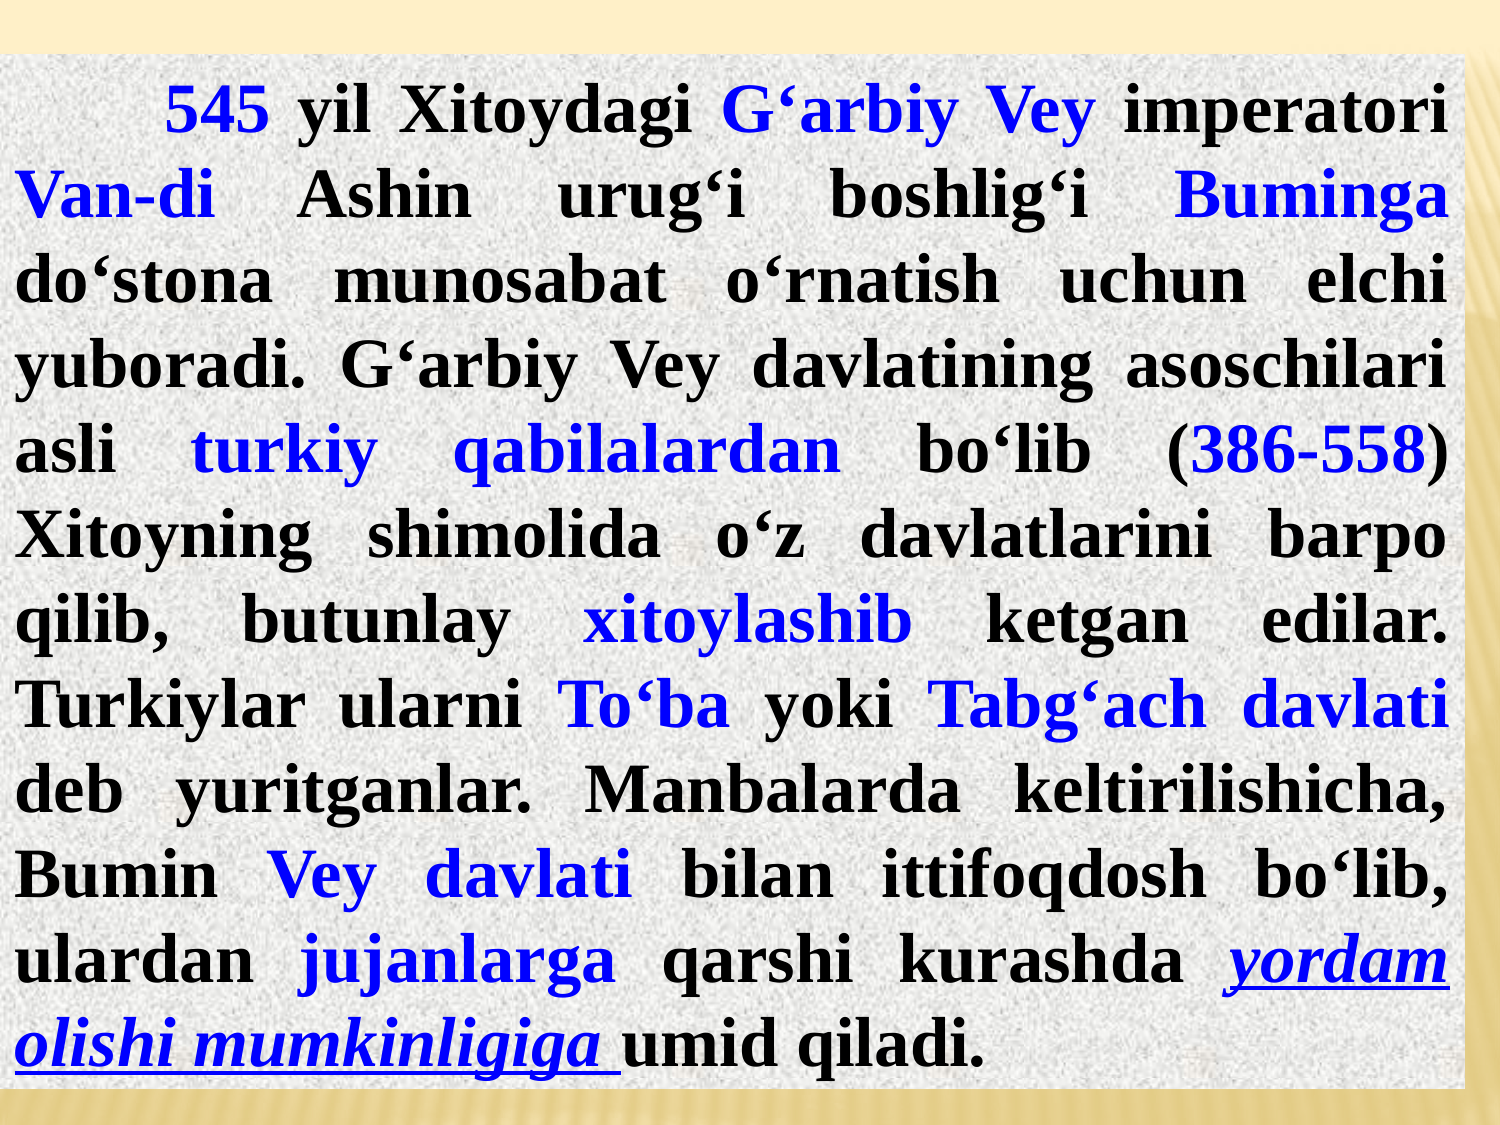

545 yil Xitoydagi G‘arbiy Vey imperatori Van-di Ashin urug‘i boshlig‘i Buminga do‘stona munosabat o‘rnatish uchun elchi yuboradi. G‘arbiy Vey davlatining asoschilari asli turkiy qabilalardan bo‘lib (386-558) Xitoyning shimolida o‘z davlatlarini barpo qilib, butunlay xitoylashib ketgan edilar. Turkiylar ularni To‘ba yoki Tabg‘ach davlati deb yuritganlar. Manbalarda keltirilishicha, Bumin Vey davlati bilan ittifoqdosh bo‘lib, ulardan jujanlarga qarshi kurashda yordam olishi mumkinligiga umid qiladi.